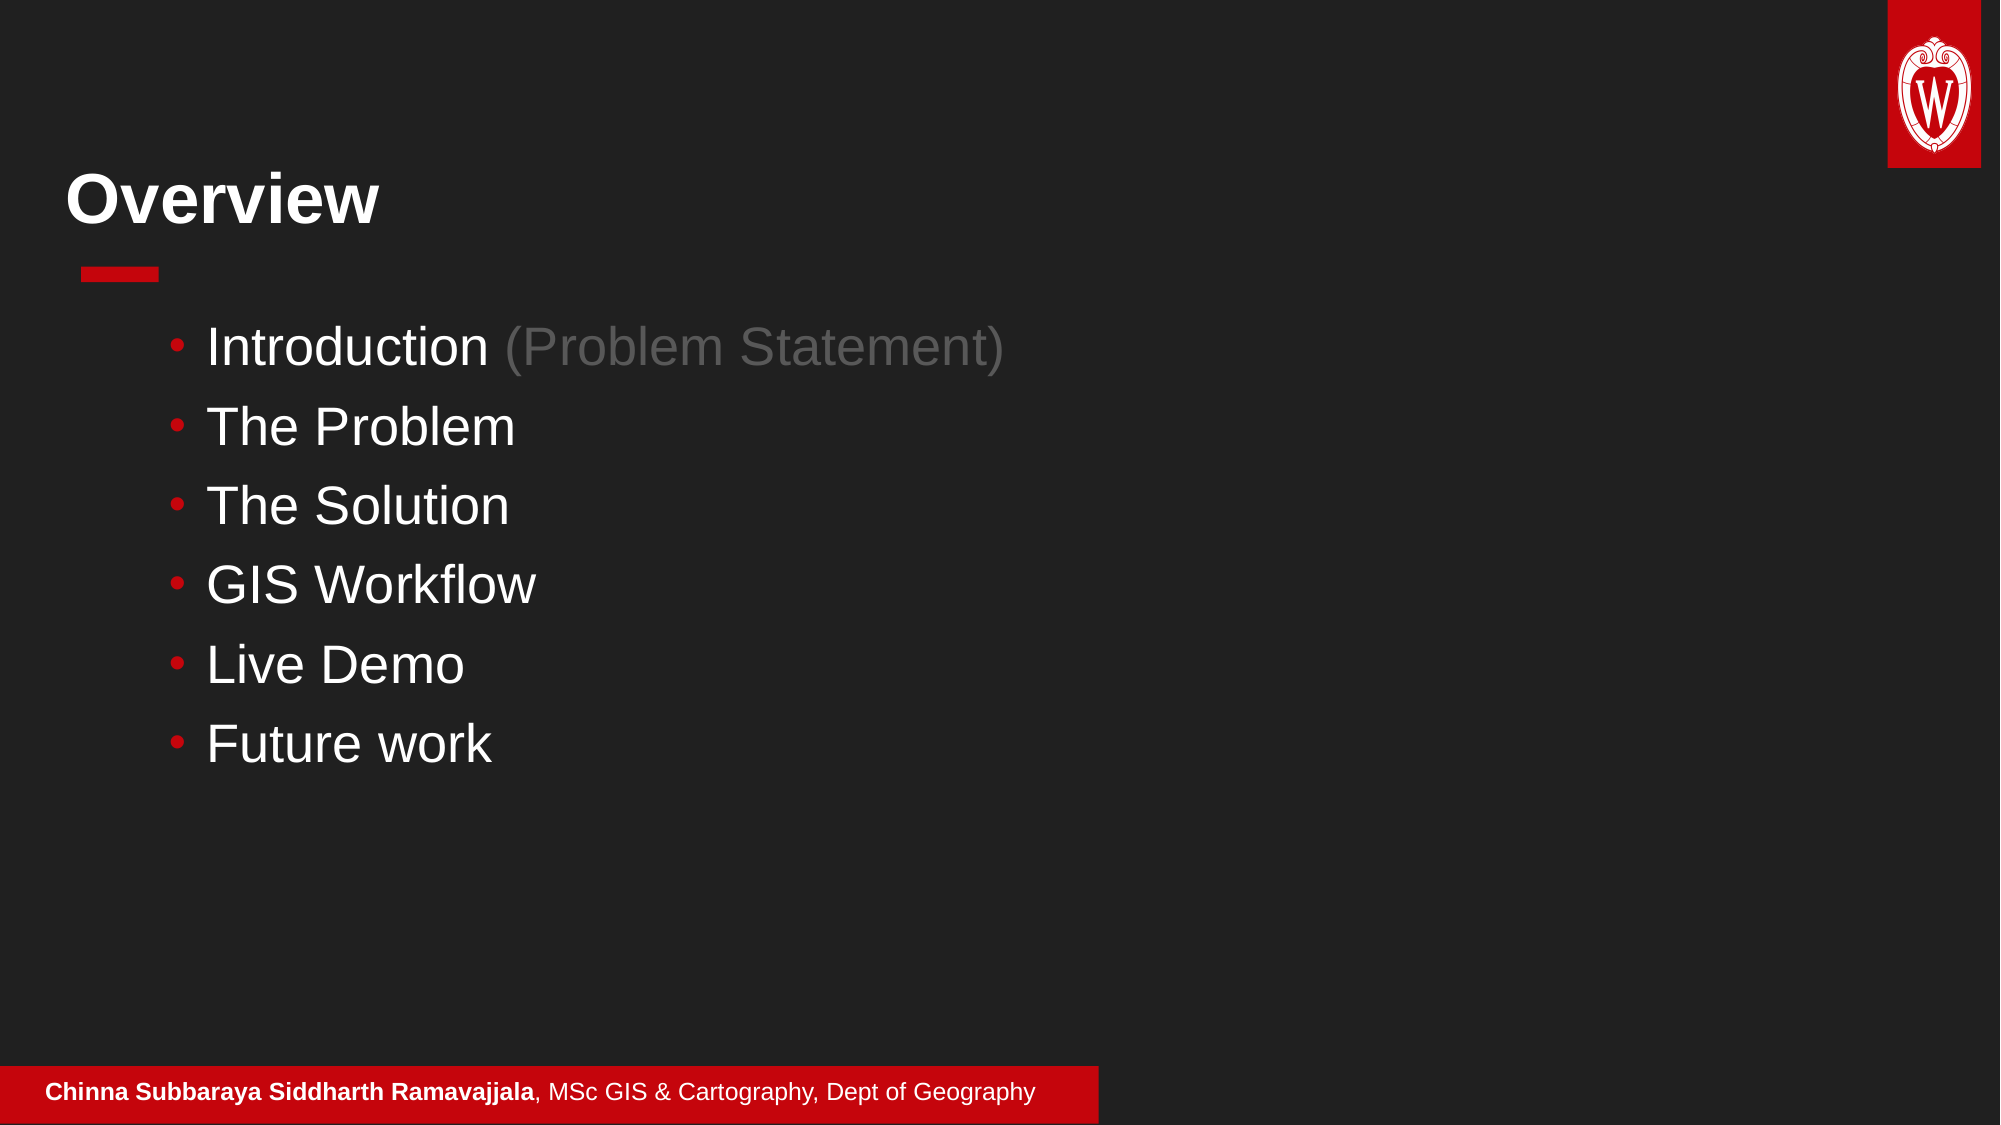

# Overview
Introduction (Problem Statement)
The Problem
The Solution
GIS Workflow
Live Demo
Future work

Chinna Subbaraya Siddharth Ramavajjala, MSc GIS & Cartography, Dept of Geography